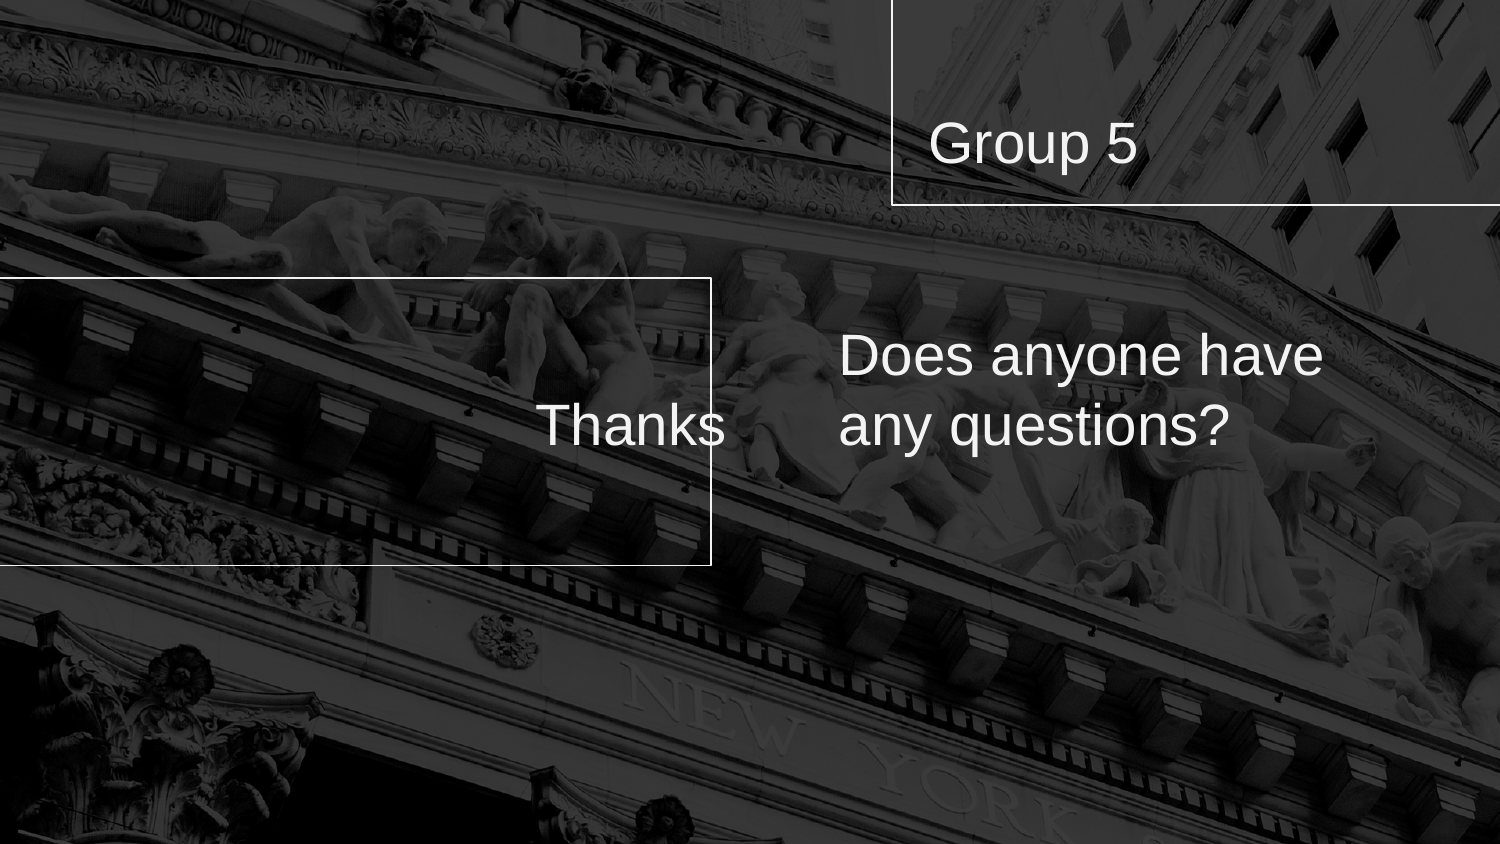

Group 5

Does anyone have any questions?

# Thanks